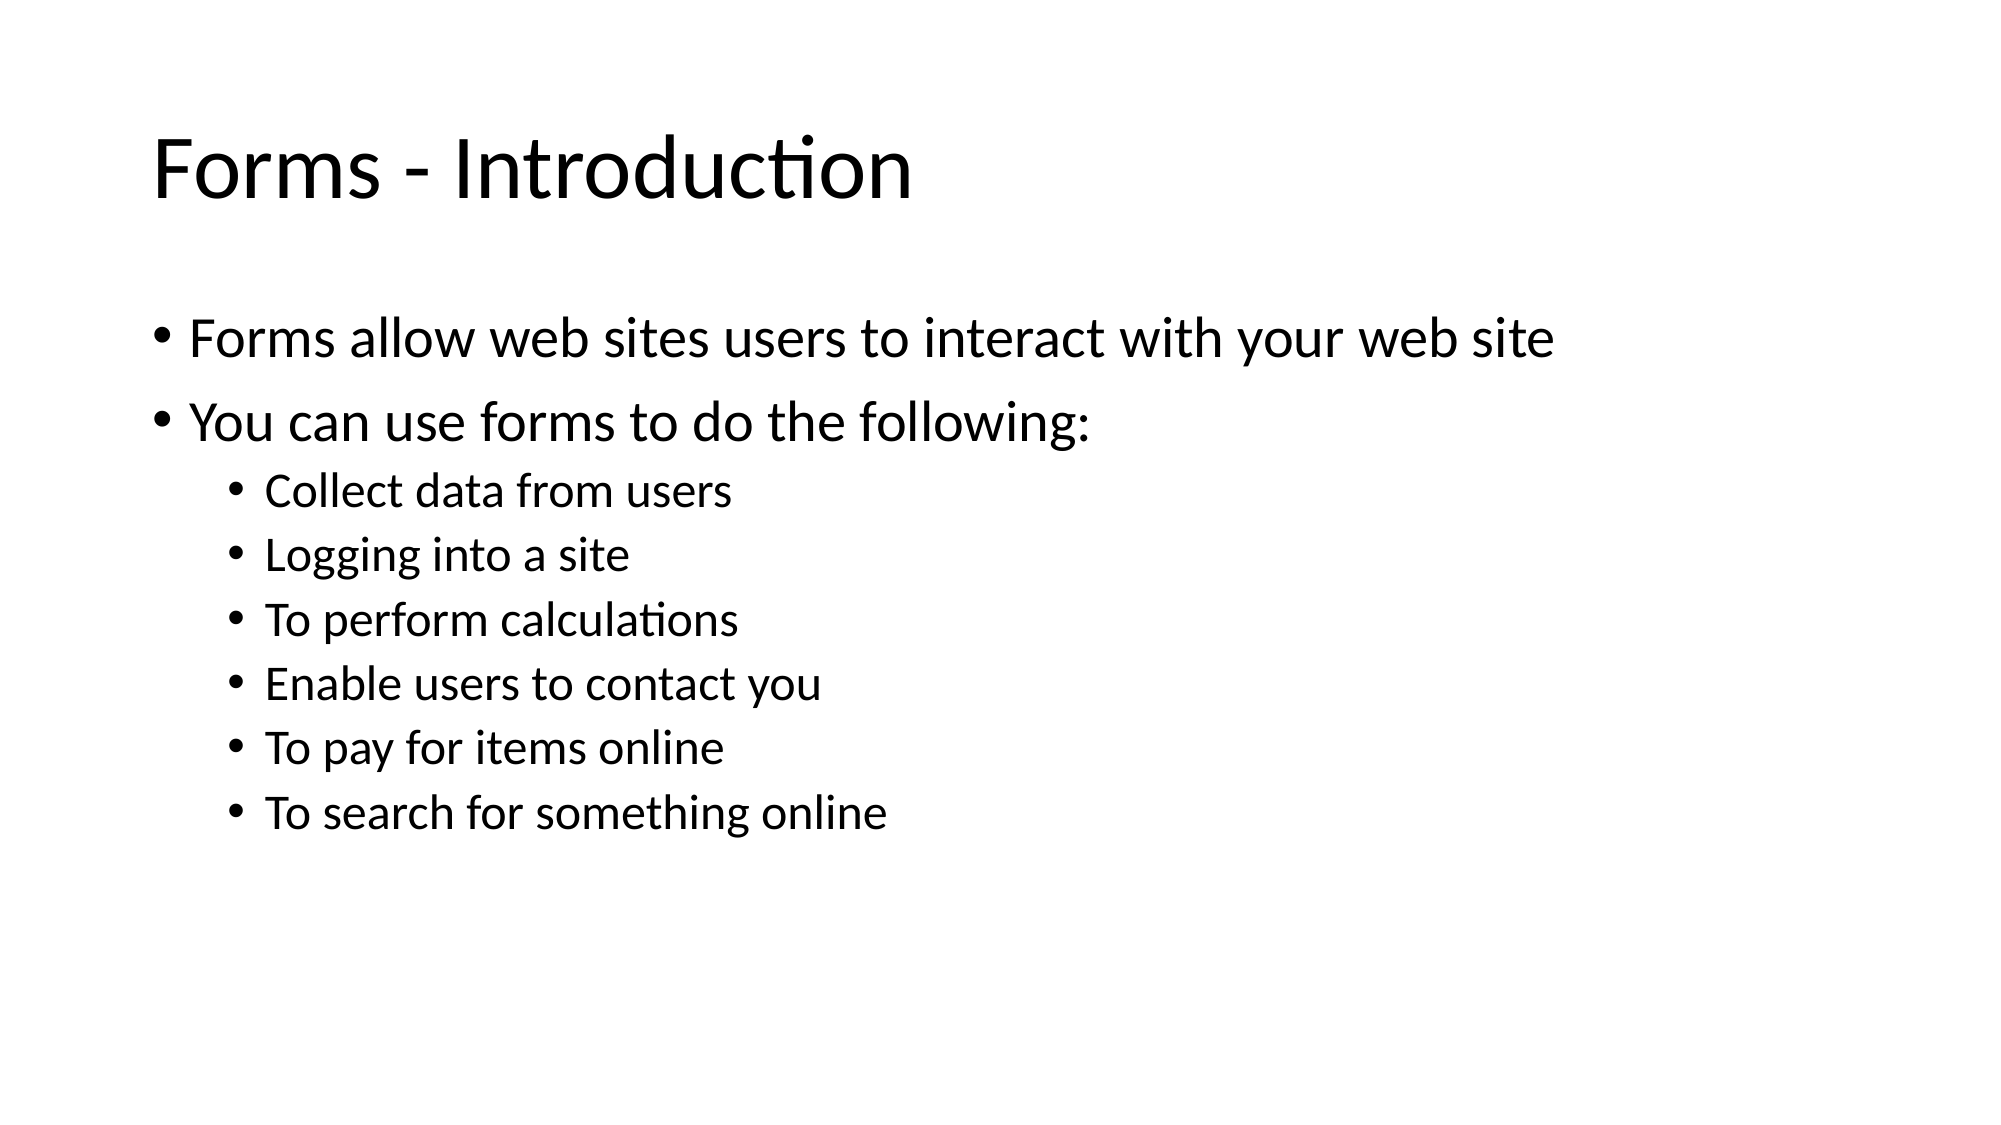

# Forms - Introduction
Forms allow web sites users to interact with your web site
You can use forms to do the following:
Collect data from users
Logging into a site
To perform calculations
Enable users to contact you
To pay for items online
To search for something online